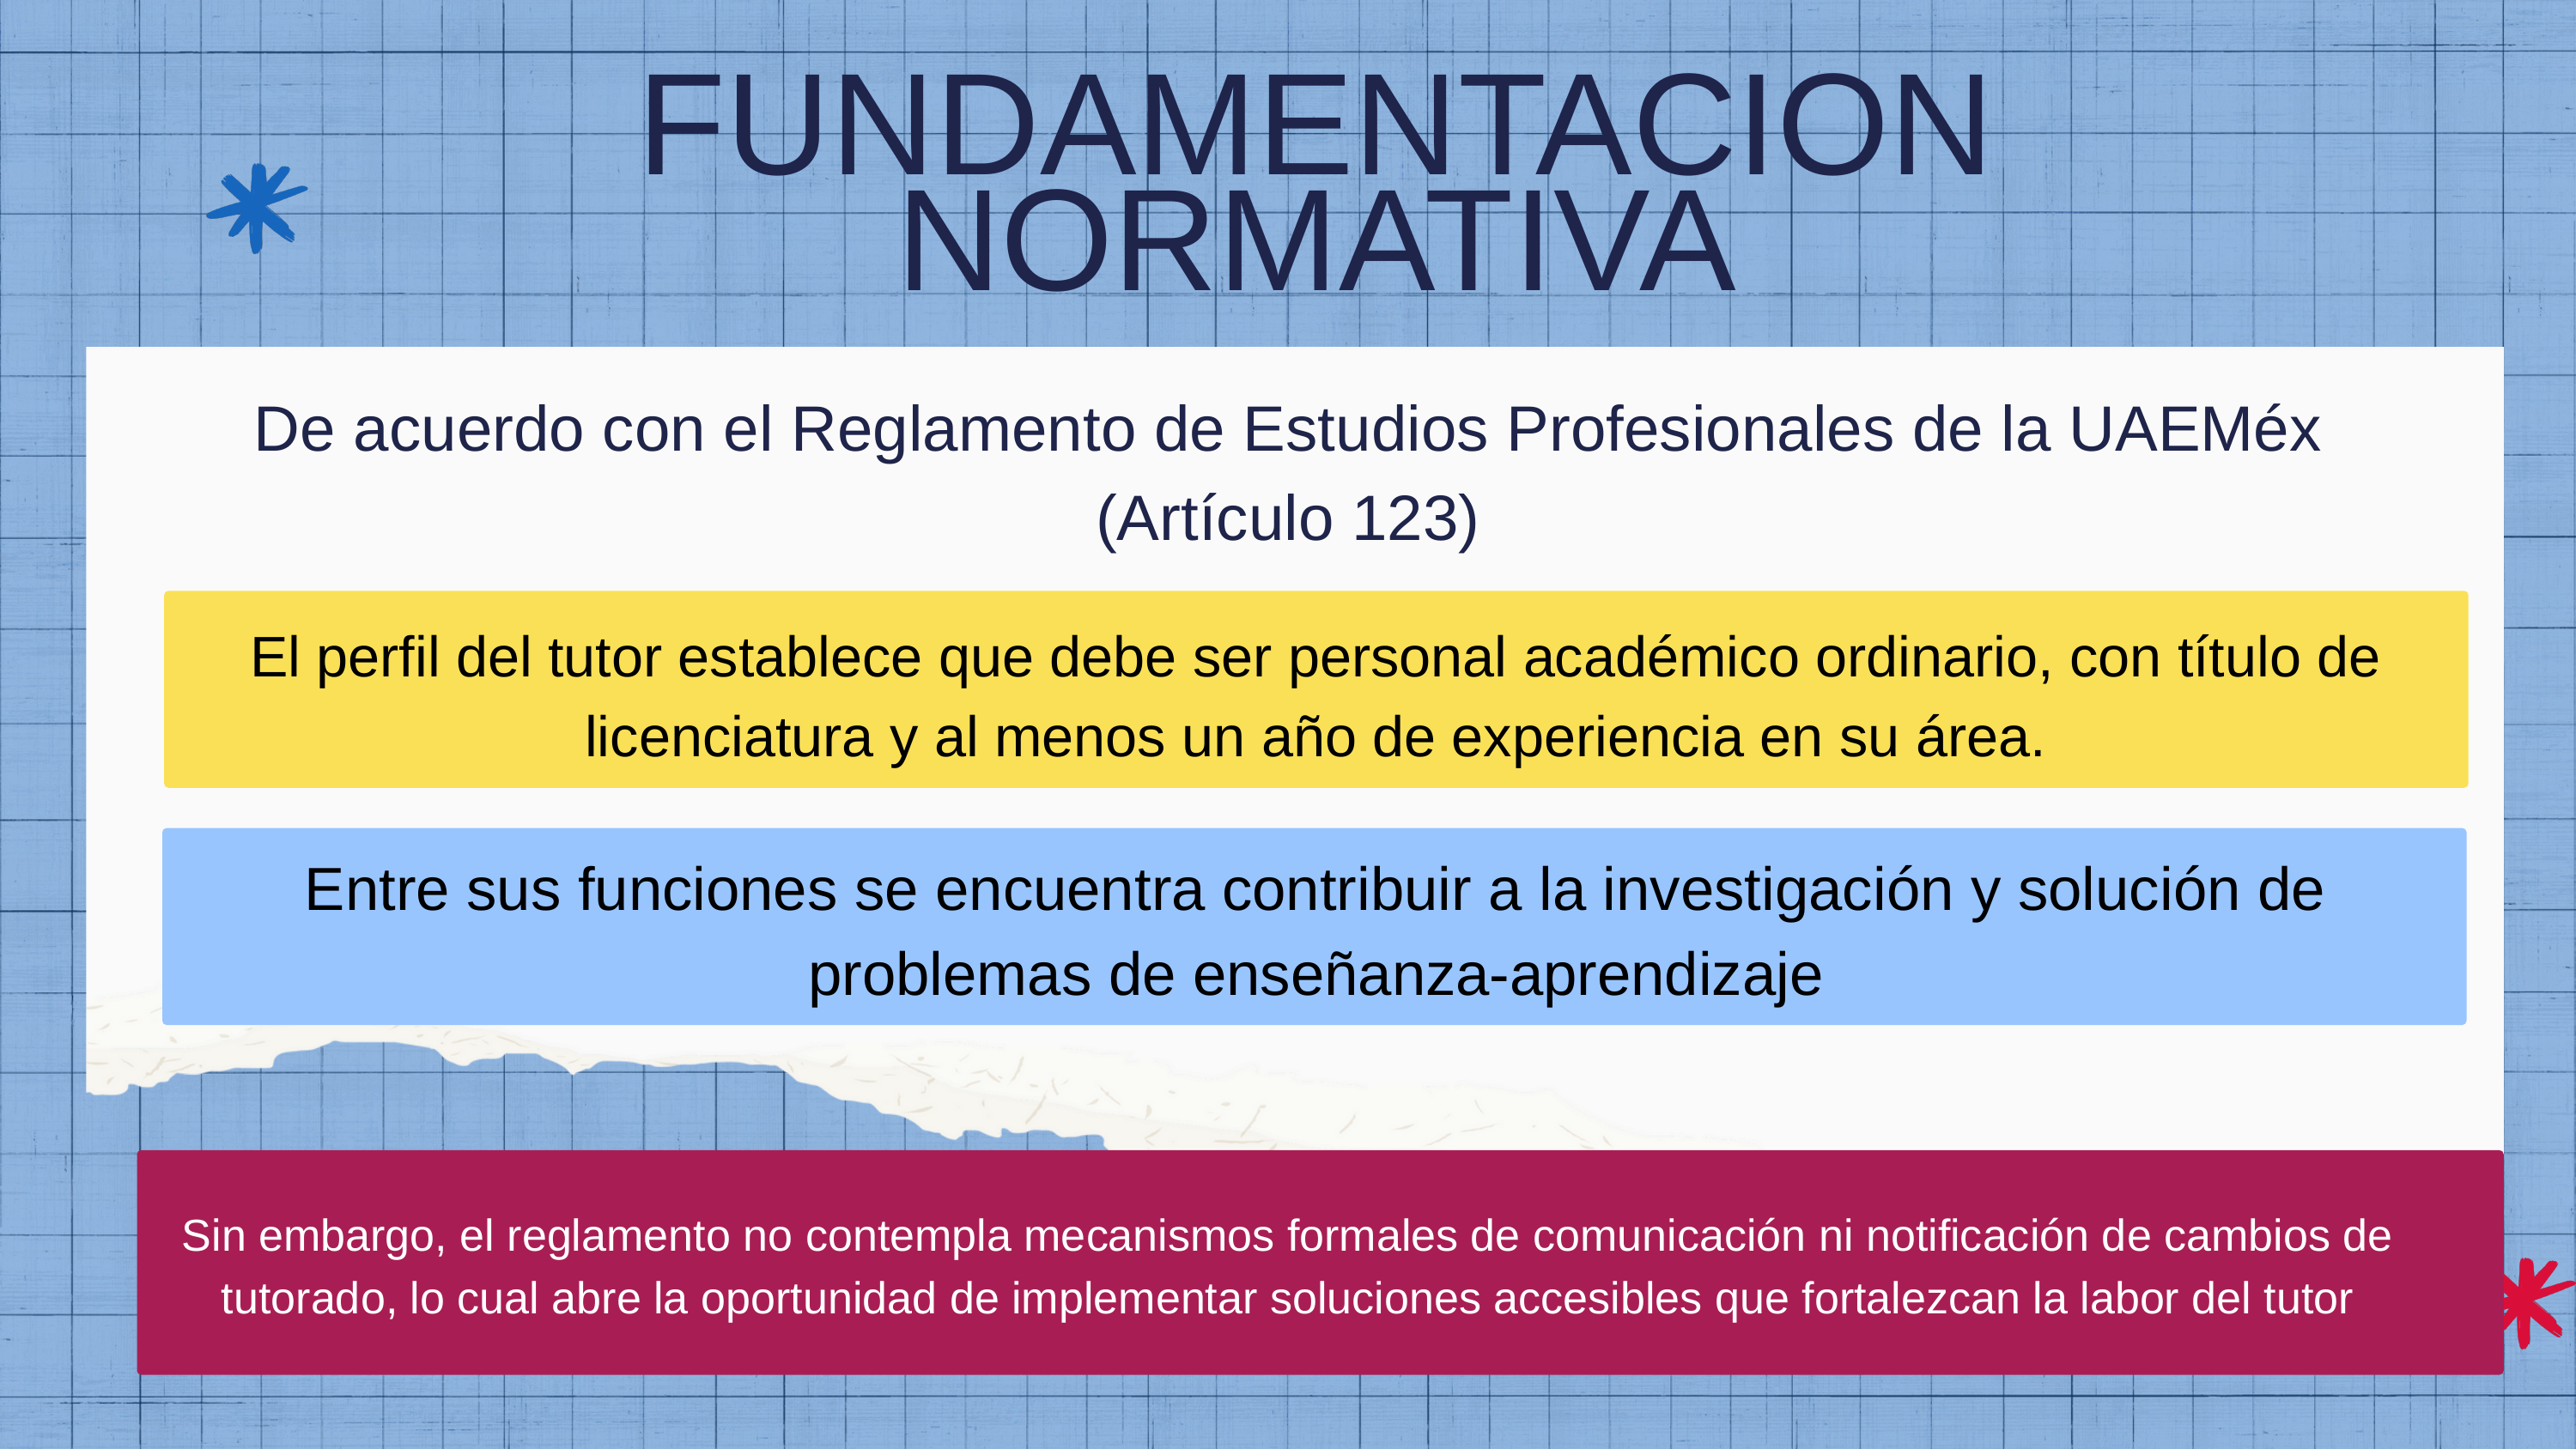

FUNDAMENTACION NORMATIVA

De acuerdo con el Reglamento de Estudios Profesionales de la UAEMéx (Artículo 123)

El perfil del tutor establece que debe ser personal académico ordinario, con título de licenciatura y al menos un año de experiencia en su área.

Entre sus funciones se encuentra contribuir a la investigación y solución de problemas de enseñanza-aprendizaje

Sin embargo, el reglamento no contempla mecanismos formales de comunicación ni notificación de cambios de tutorado, lo cual abre la oportunidad de implementar soluciones accesibles que fortalezcan la labor del tutor